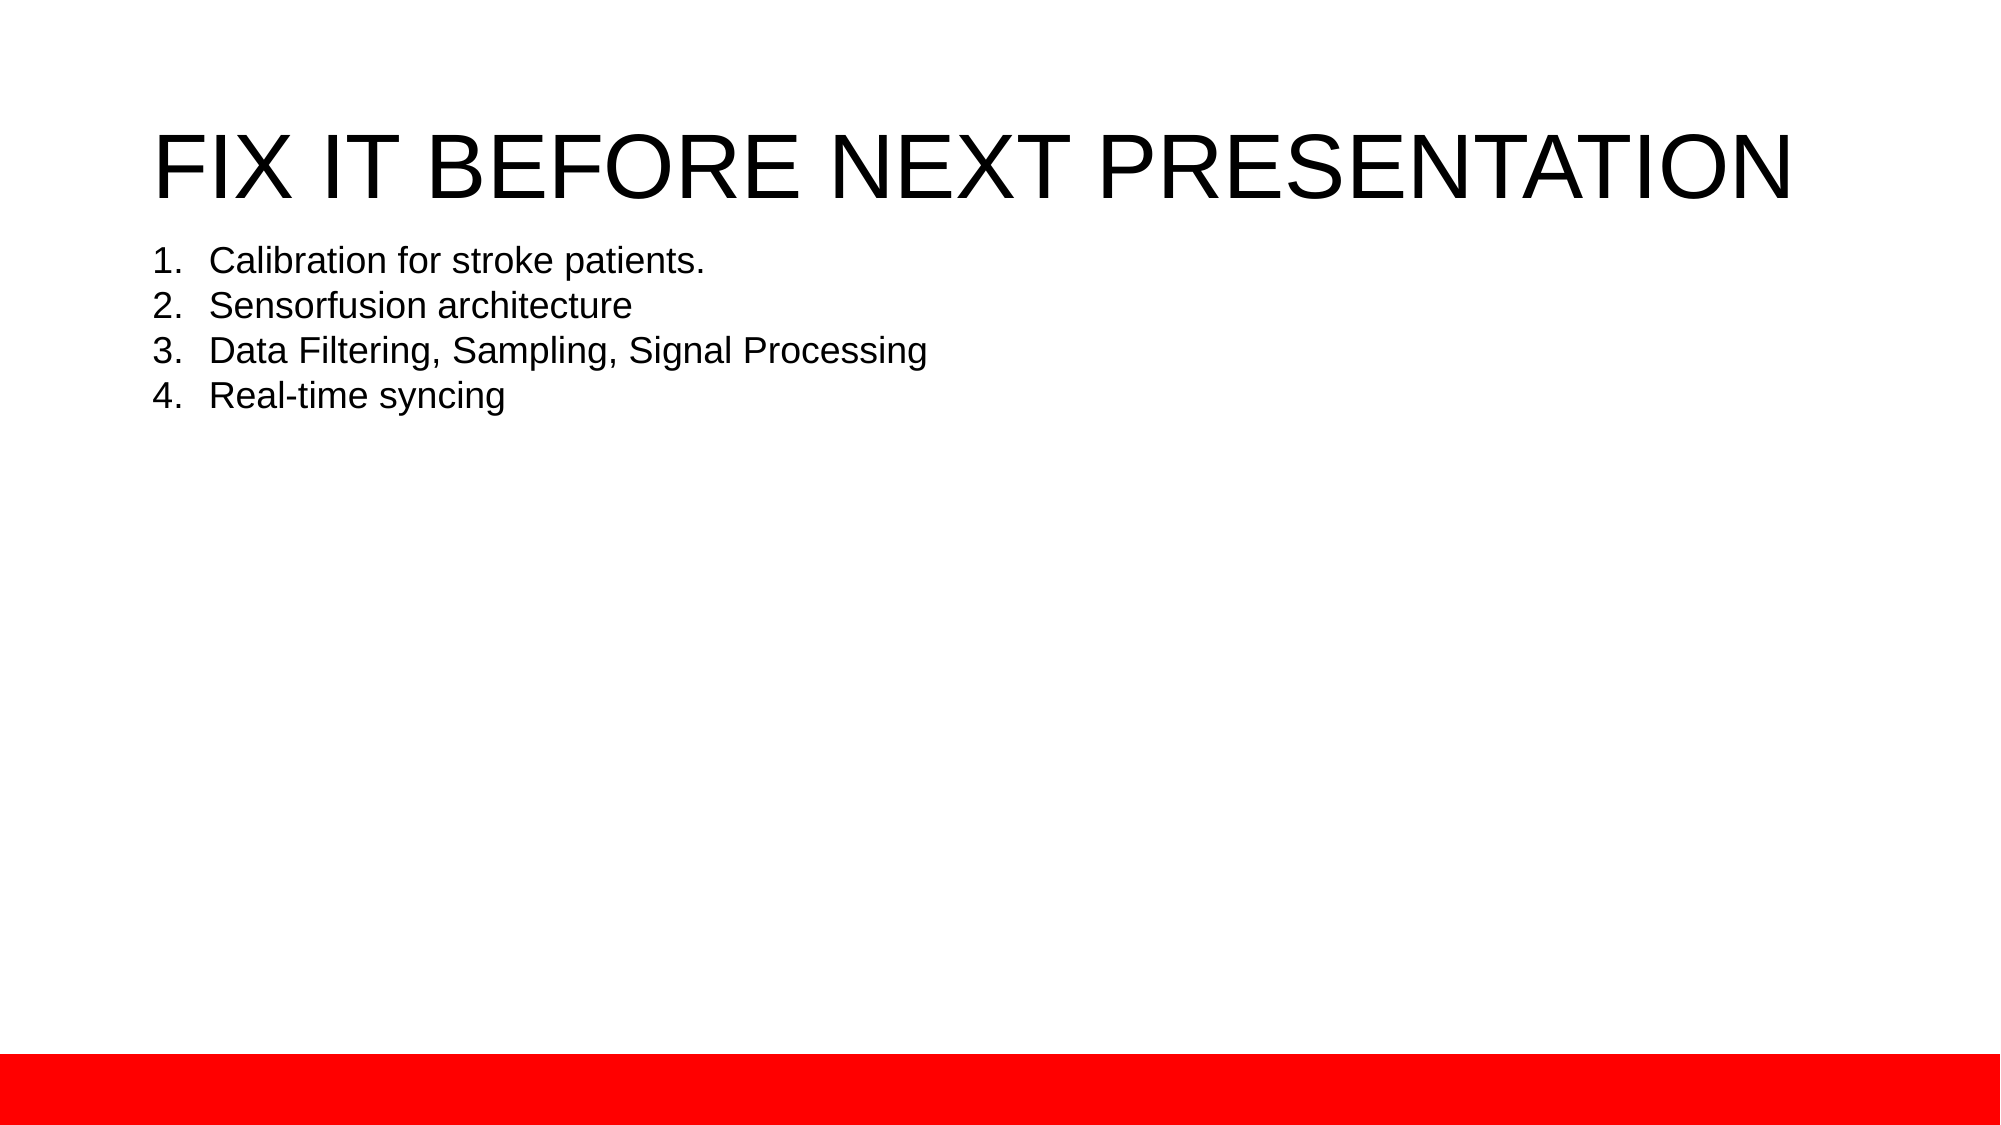

# FIX IT BEFORE NEXT PRESENTATION
Calibration for stroke patients.
Sensorfusion architecture
Data Filtering, Sampling, Signal Processing
Real-time syncing